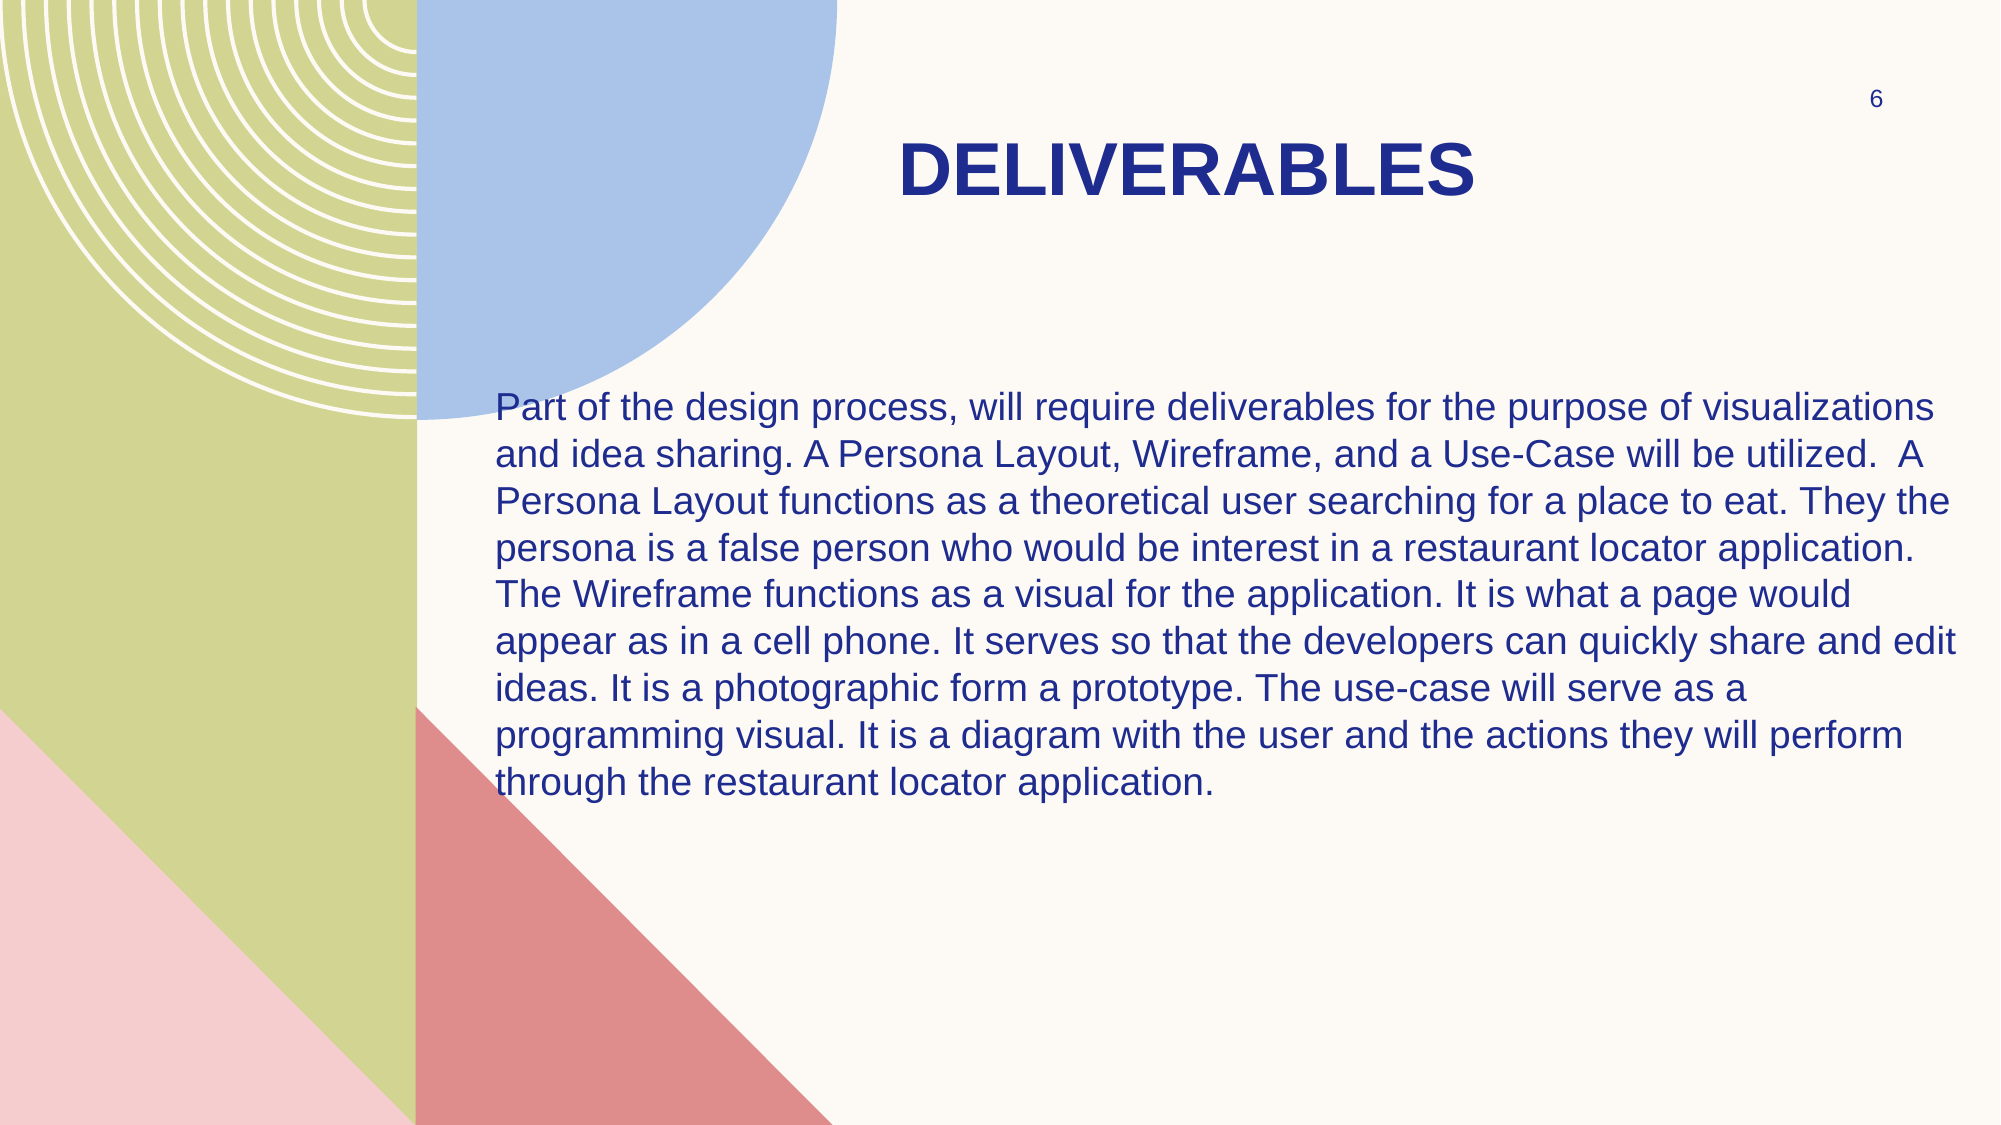

6
# Deliverables
Part of the design process, will require deliverables for the purpose of visualizations and idea sharing. A Persona Layout, Wireframe, and a Use-Case will be utilized.  A Persona Layout functions as a theoretical user searching for a place to eat. They the persona is a false person who would be interest in a restaurant locator application. The Wireframe functions as a visual for the application. It is what a page would appear as in a cell phone. It serves so that the developers can quickly share and edit ideas. It is a photographic form a prototype. The use-case will serve as a programming visual. It is a diagram with the user and the actions they will perform through the restaurant locator application.